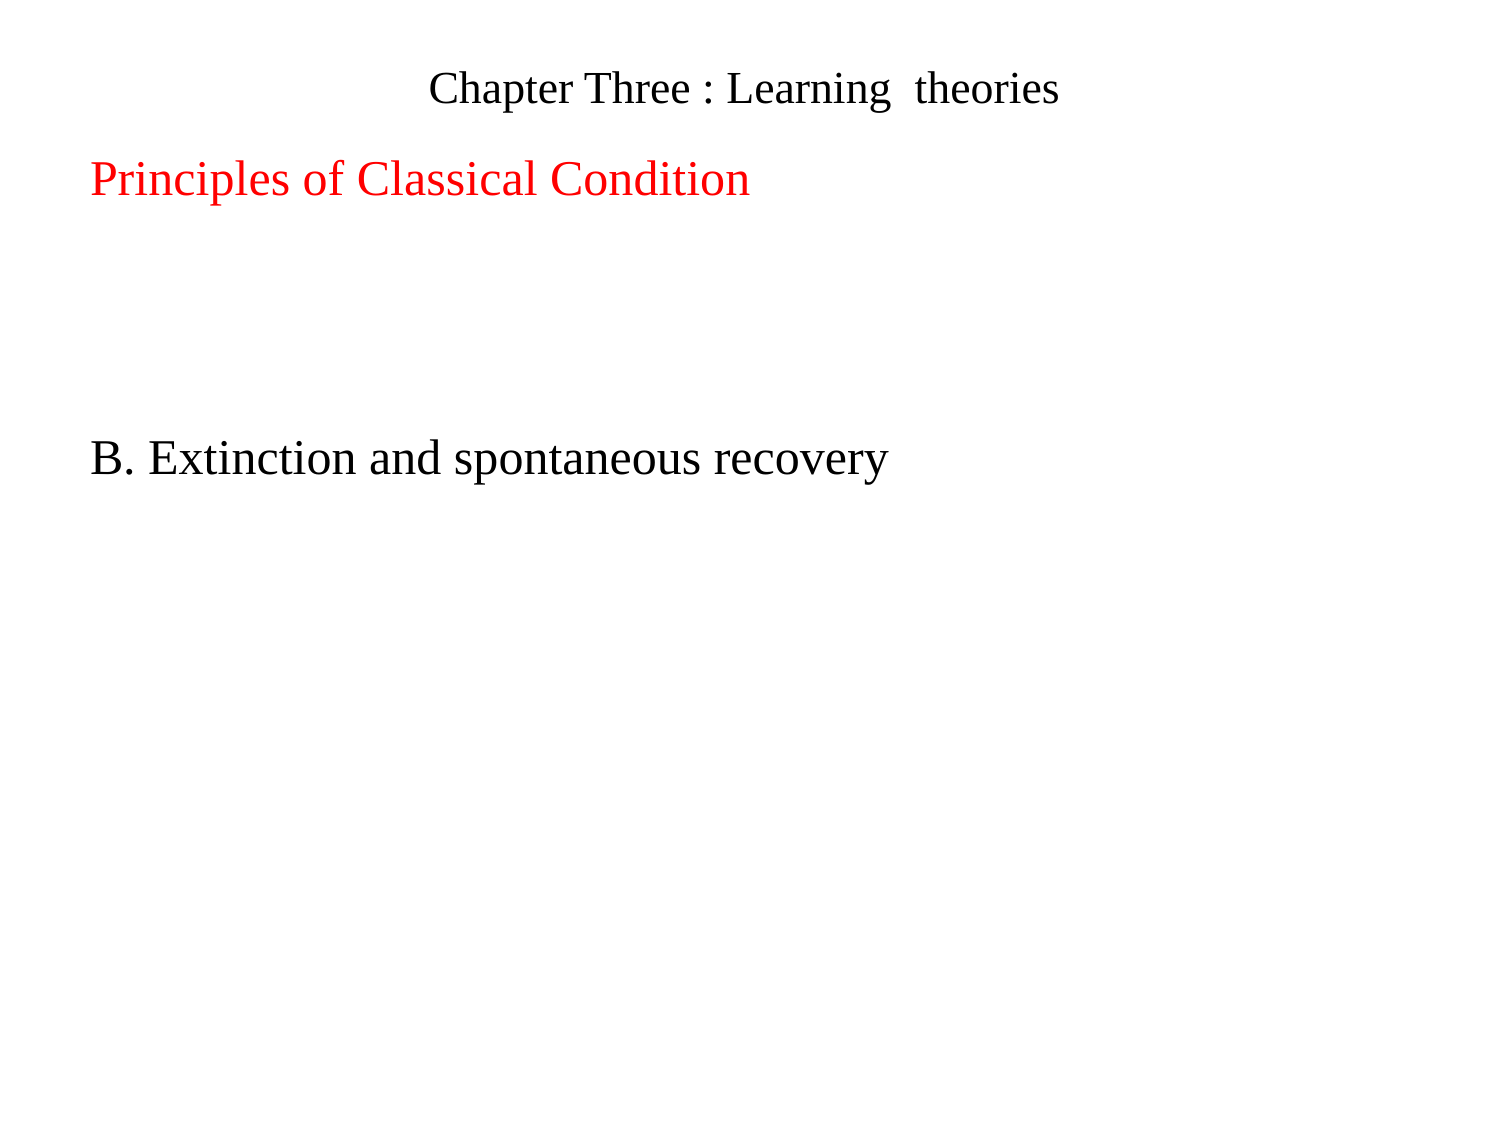

# Chapter Three : Learning  theories
Principles of Classical Condition

B. Extinction and spontaneous recovery